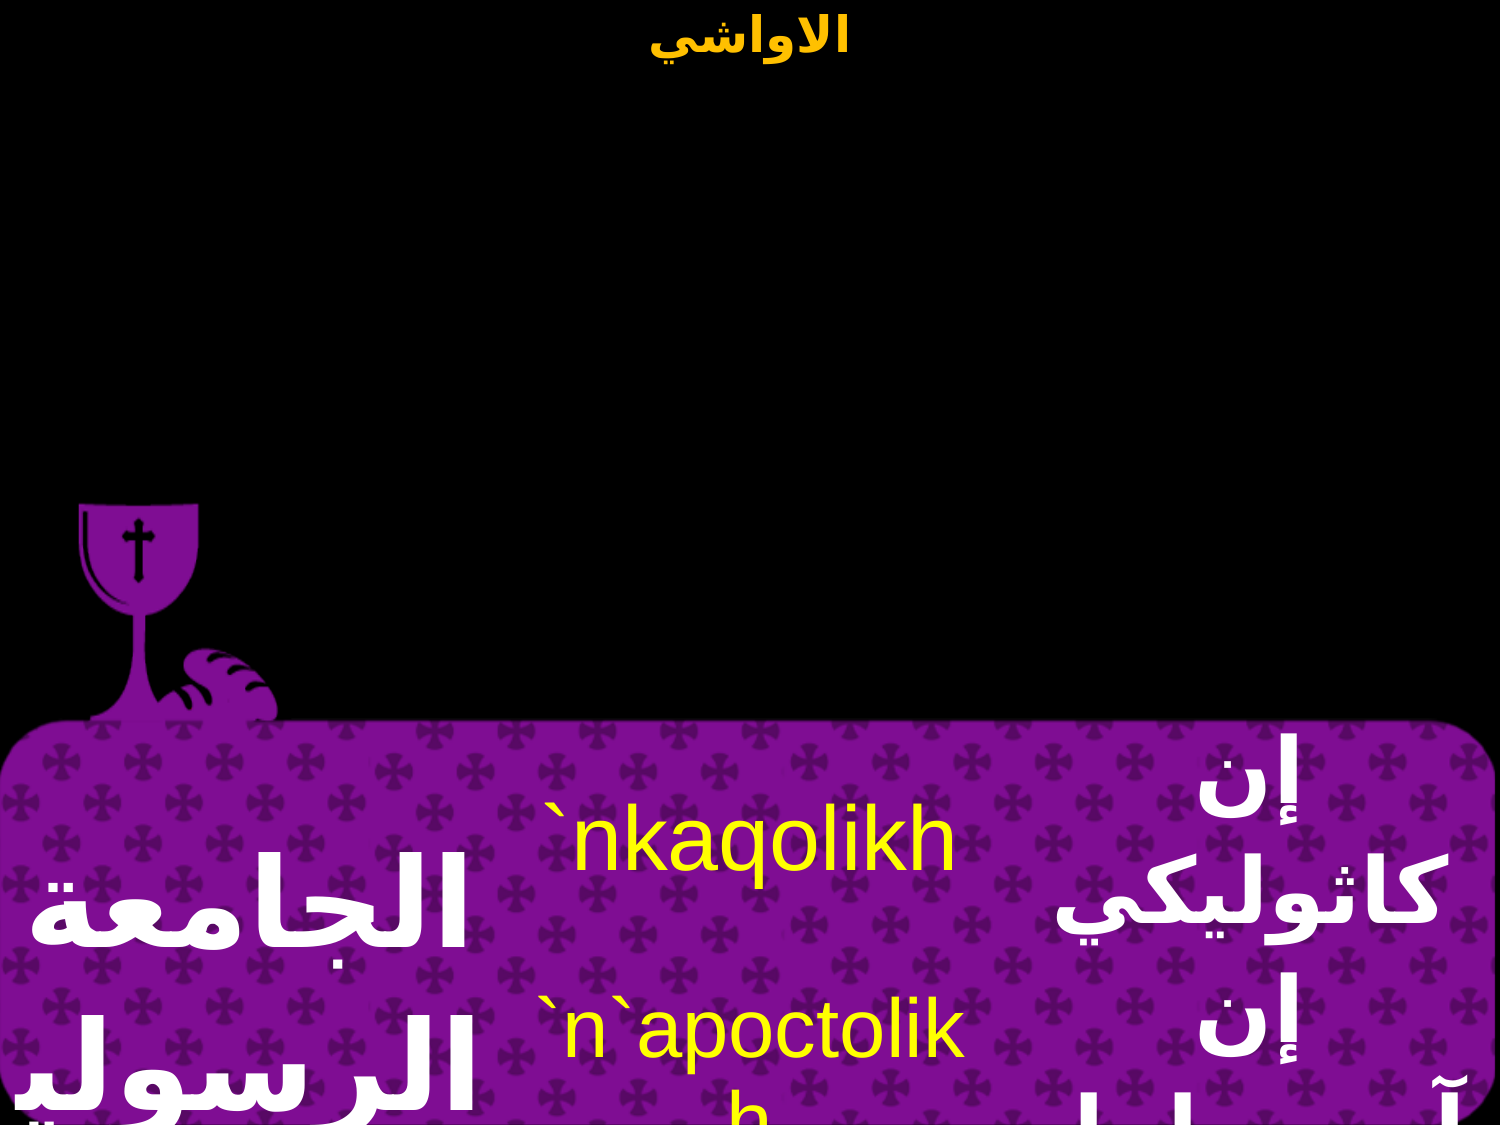

| الجامعة الرسولية | `nkaqolikh `n`apoctolikh `nek`klhci`a | إن كاثوليكي إن آبوسطوليكي إن إككليسيا |
| --- | --- | --- |